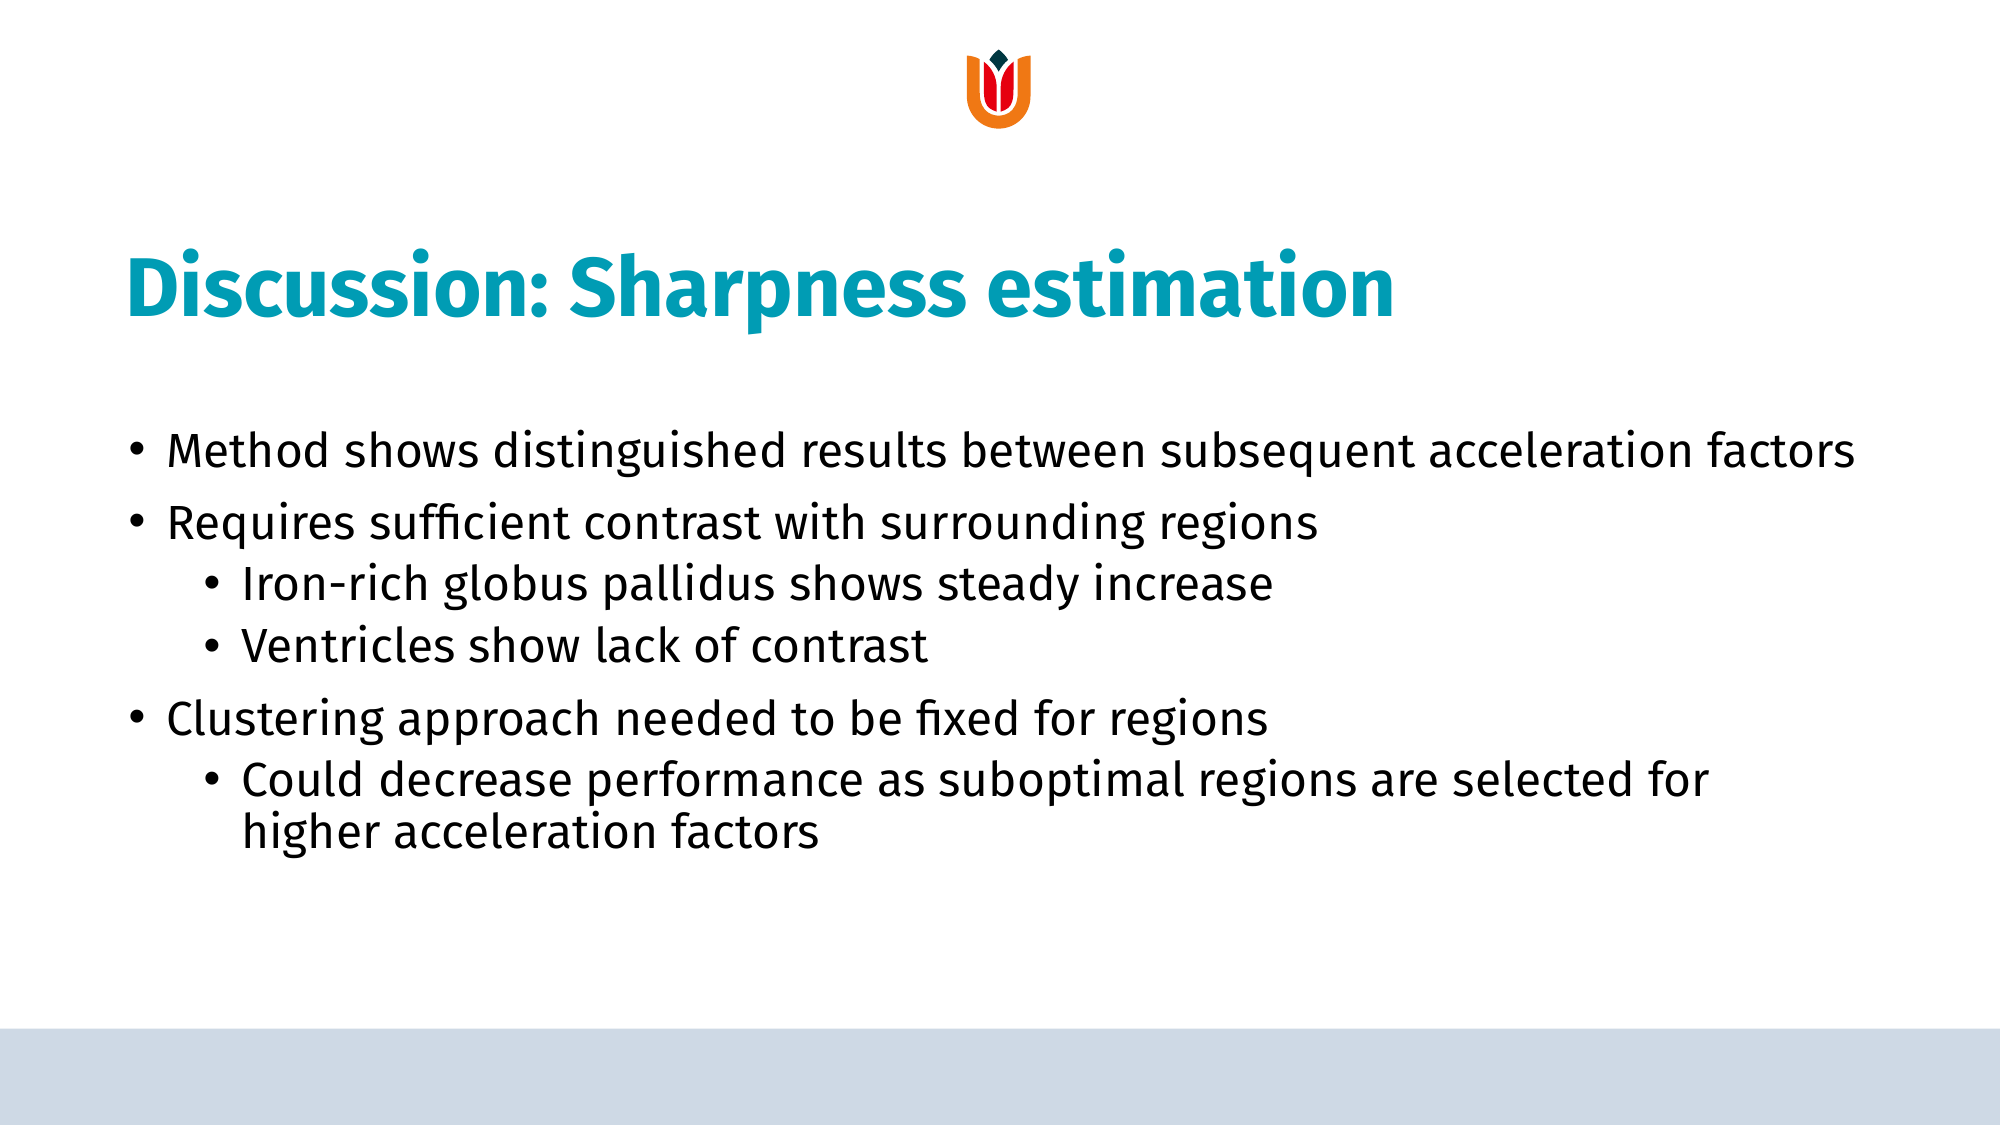

# Discussion: Sharpness estimation
Method shows distinguished results between subsequent acceleration factors
Requires sufficient contrast with surrounding regions
Iron-rich globus pallidus shows steady increase
Ventricles show lack of contrast
Clustering approach needed to be fixed for regions
Could decrease performance as suboptimal regions are selected for higher acceleration factors